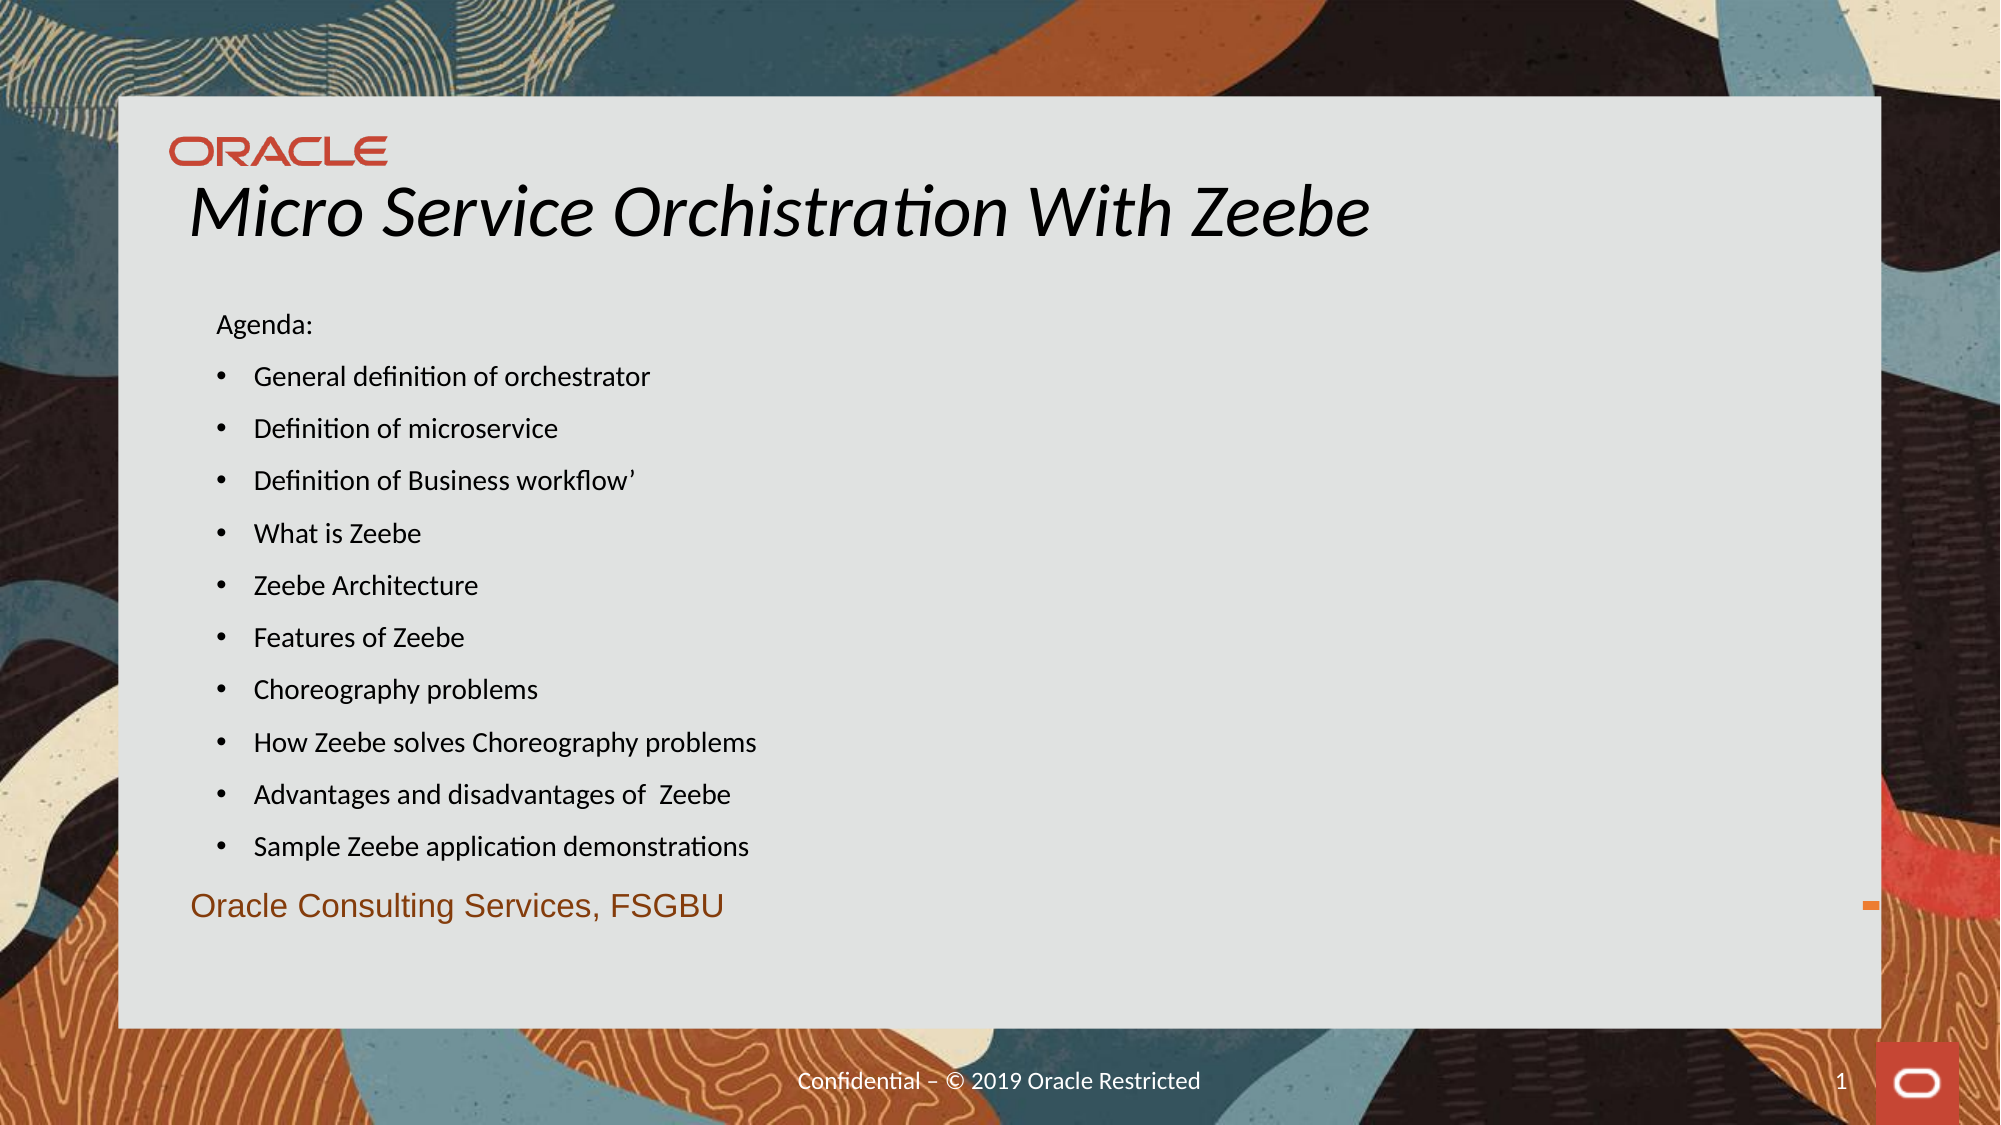

# Micro Service Orchistration With Zeebe
Agenda:
General definition of orchestrator
Definition of microservice
Definition of Business workflow’
What is Zeebe
Zeebe Architecture
Features of Zeebe
Choreography problems
How Zeebe solves Choreography problems
Advantages and disadvantages of  Zeebe
Sample Zeebe application demonstrations

Oracle Consulting Services, FSGBU
Confidential – © 2019 Oracle Restricted
1